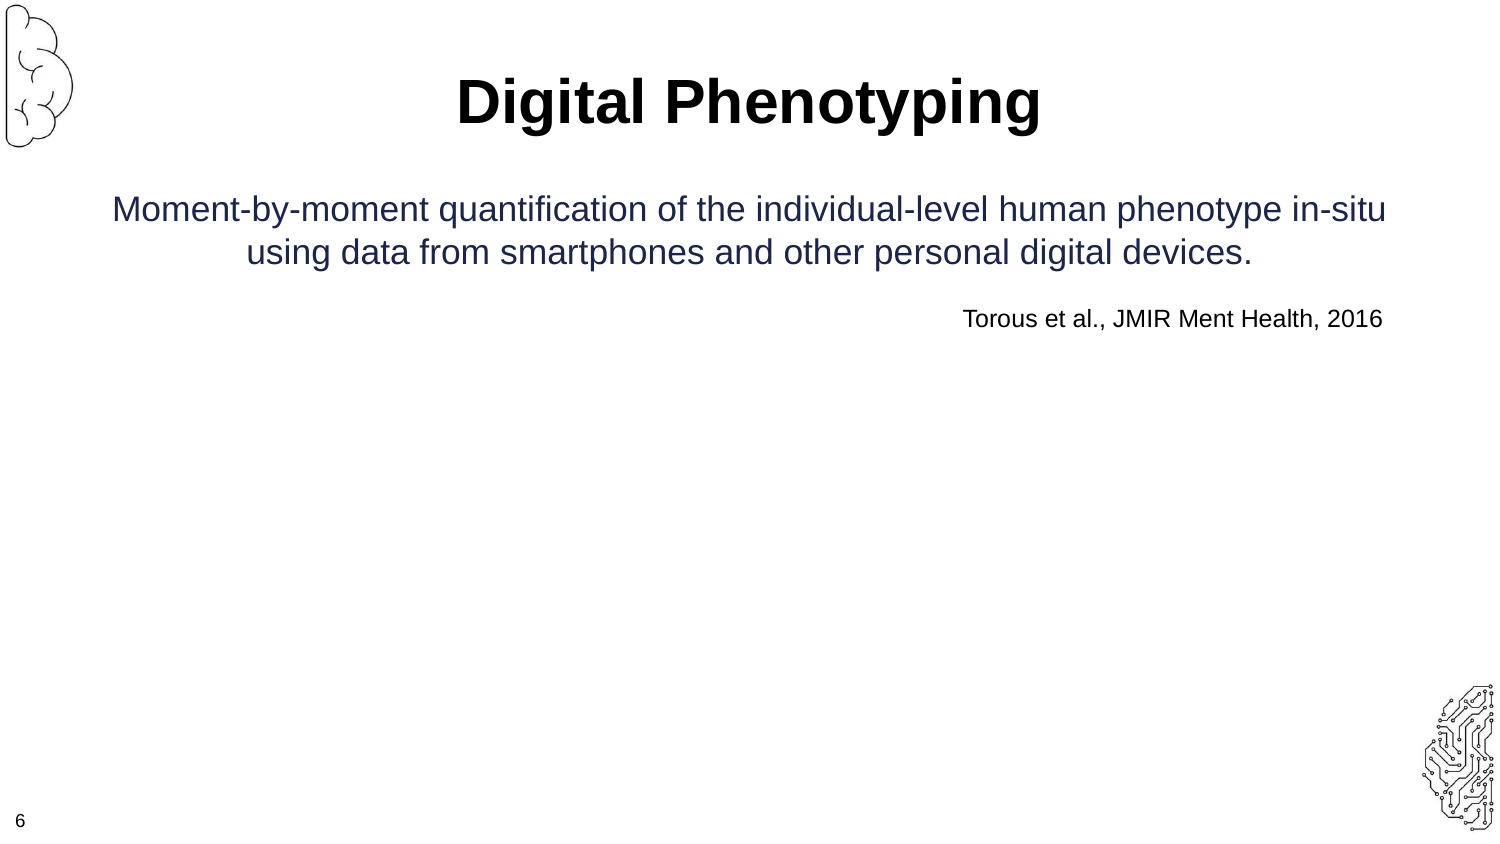

Digital Phenotyping
Moment-by-moment quantification of the individual-level human phenotype in-situ using data from smartphones and other personal digital devices.
Torous et al., JMIR Ment Health, 2016

6